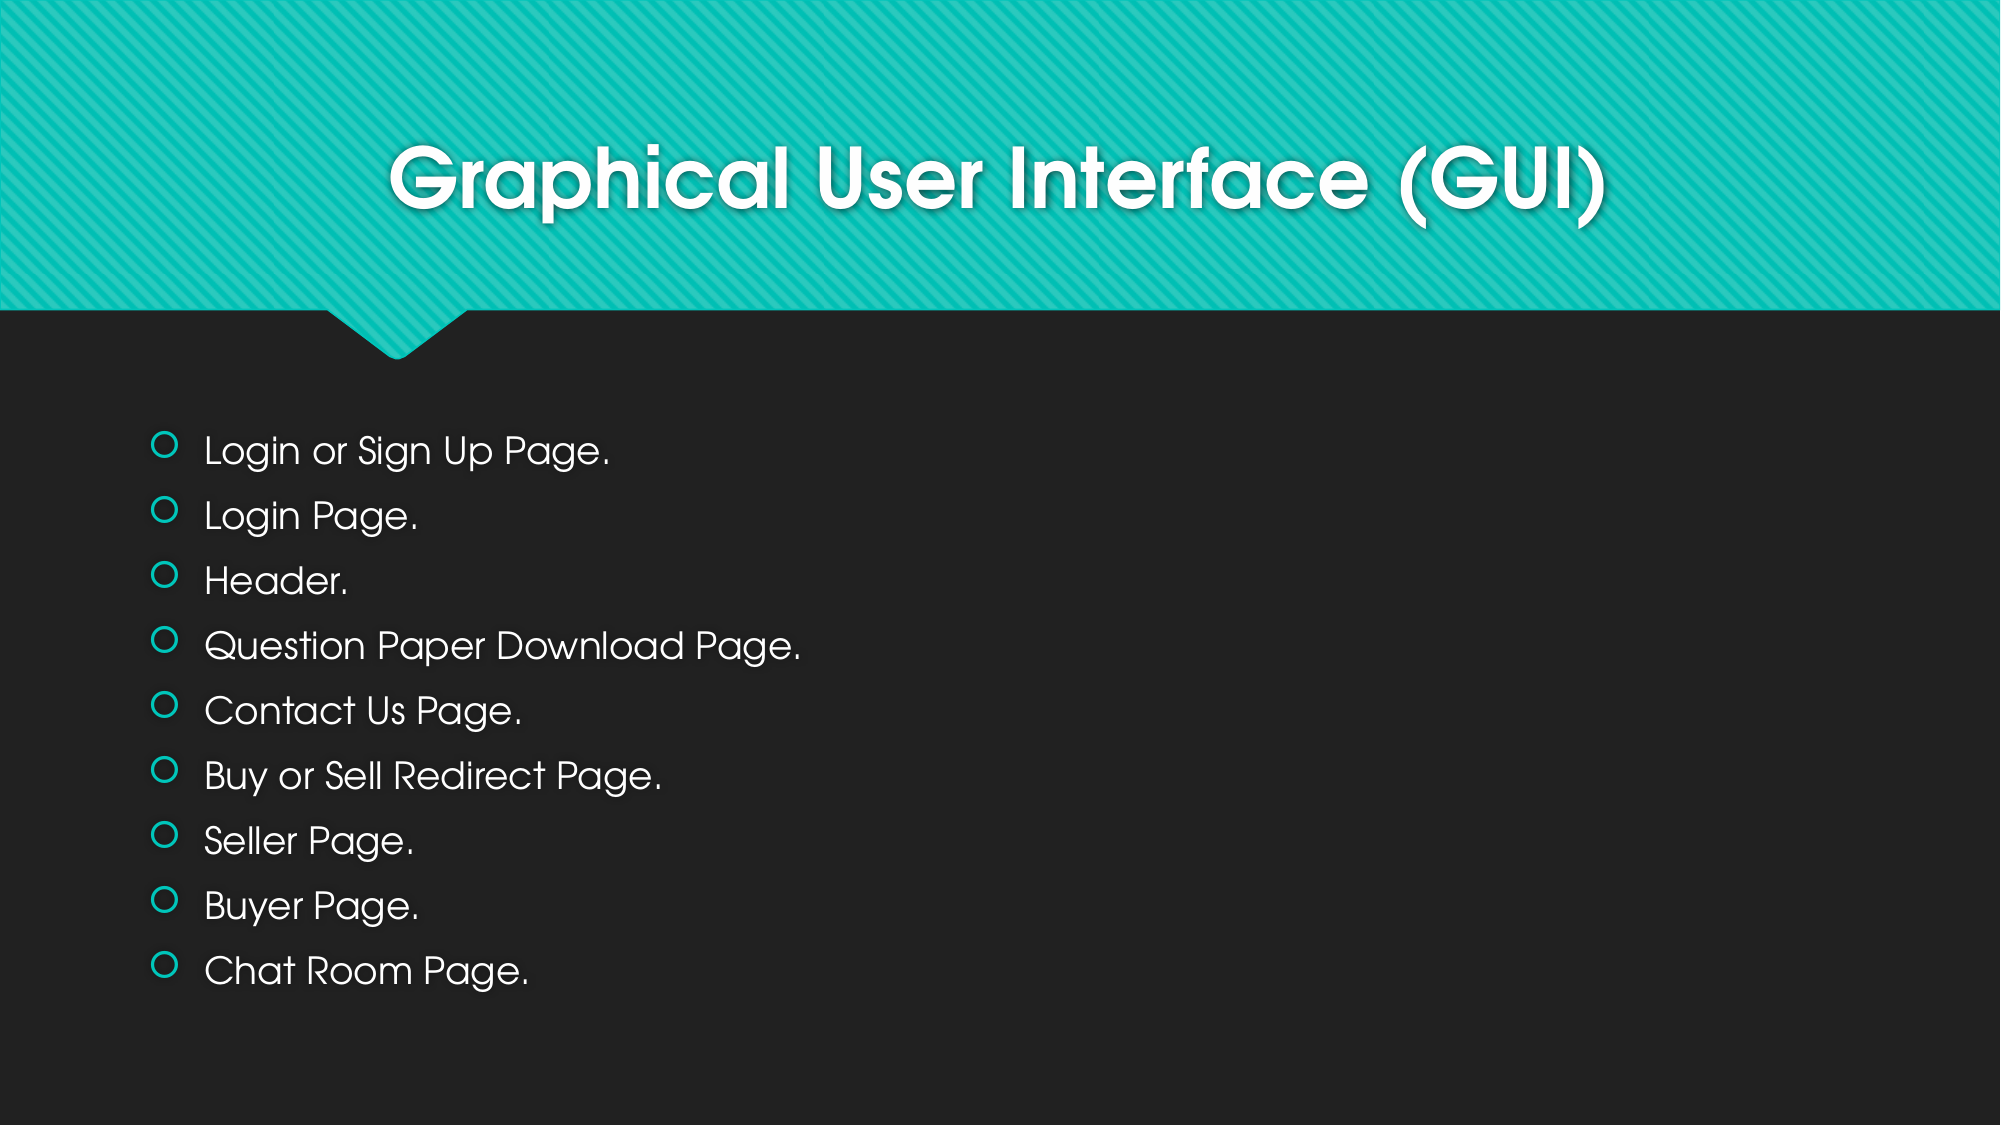

# Graphical User Interface (GUI)
Login or Sign Up Page.
Login Page.
Header.
Question Paper Download Page.
Contact Us Page.
Buy or Sell Redirect Page.
Seller Page.
Buyer Page.
Chat Room Page.